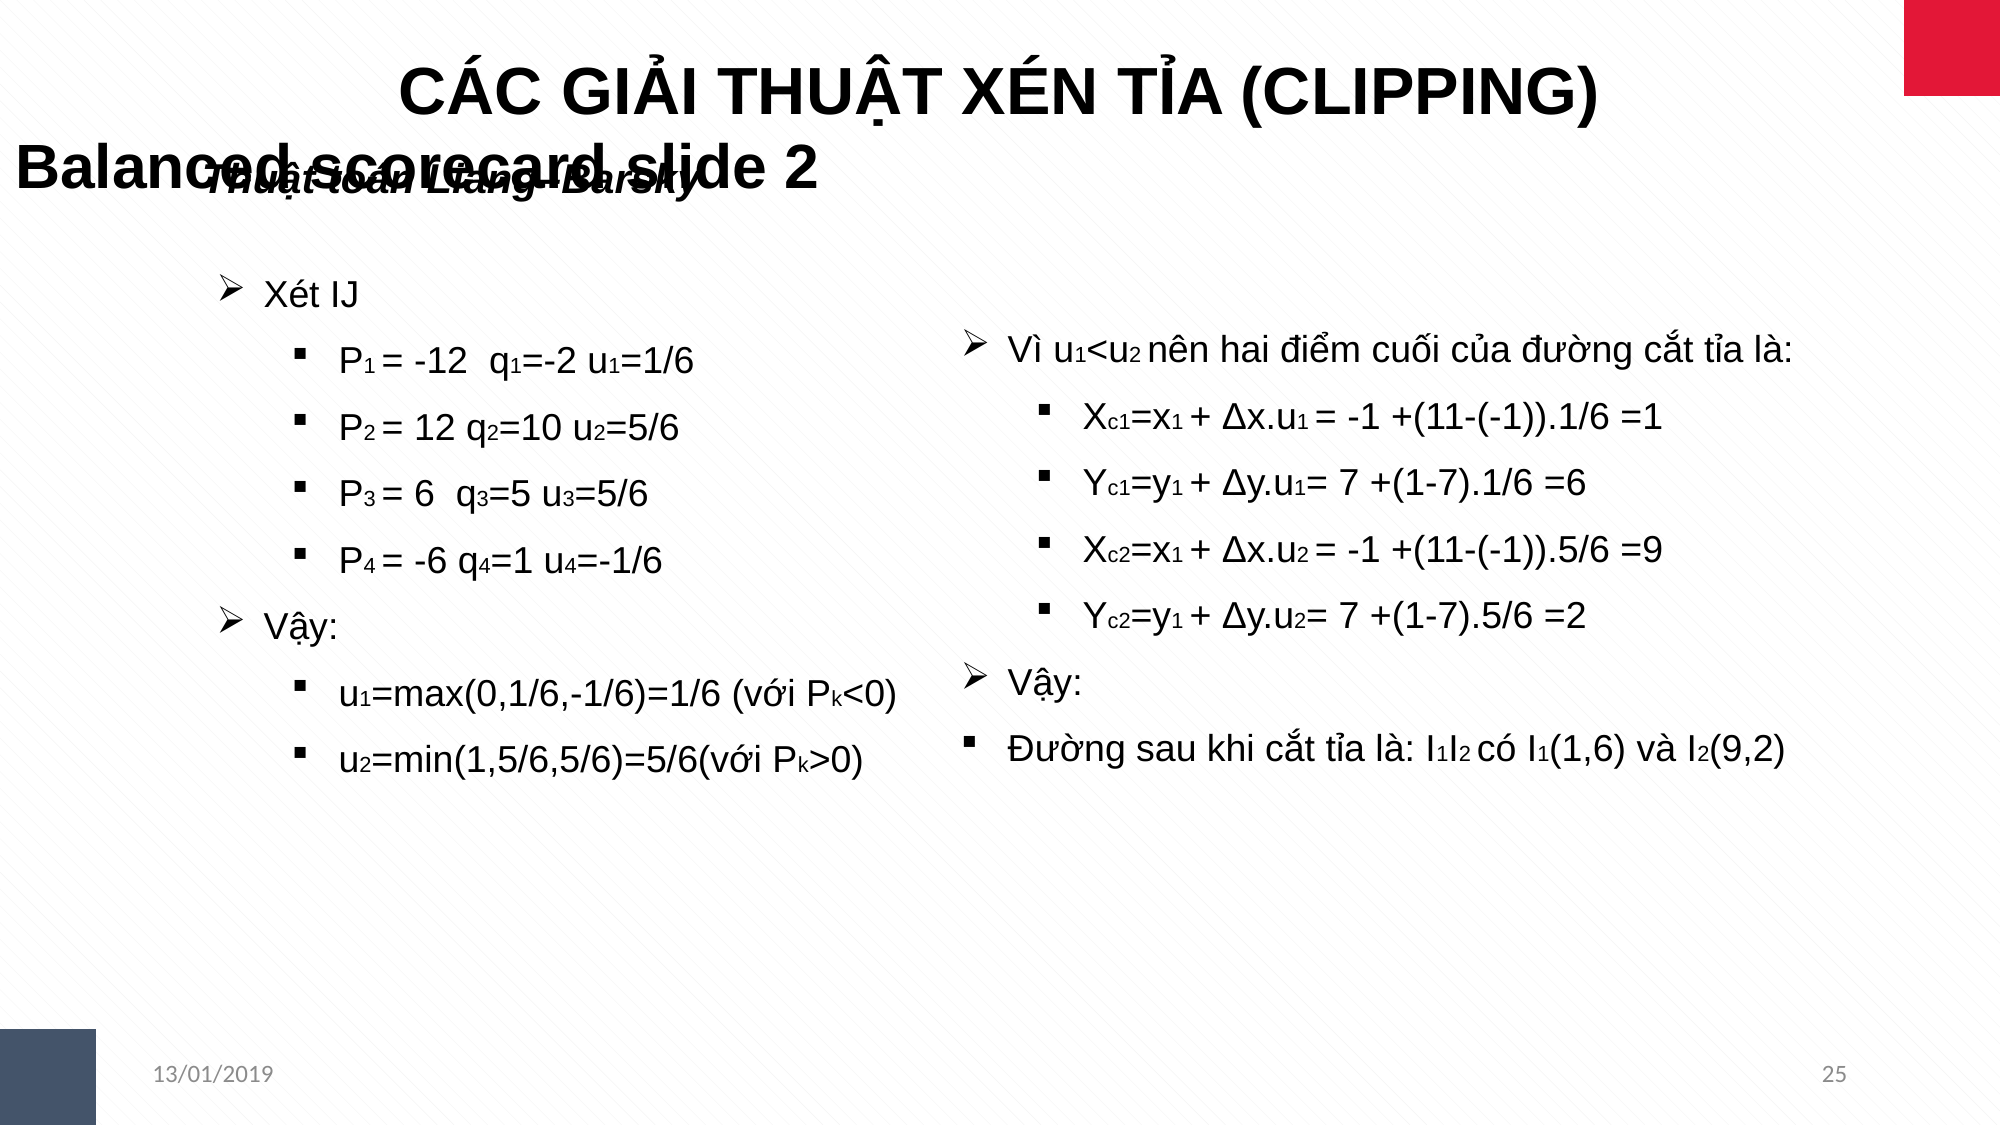

CÁC GIẢI THUẬT XÉN TỈA (CLIPPING)
Balanced scorecard slide 2
Thuật toán Liang–Barsky
Xét IJ
P1 = -12  q1=-2 u1=1/6
P2 = 12 q2=10 u2=5/6
P3 = 6  q3=5 u3=5/6
P4 = -6 q4=1 u4=-1/6
Vậy:
u1=max(0,1/6,-1/6)=1/6 (với Pk<0)
u2=min(1,5/6,5/6)=5/6(với Pk>0)
Vì u1<u2 nên hai điểm cuối của đường cắt tỉa là:
Xc1=x1 + Δx.u1 = -1 +(11-(-1)).1/6 =1
Yc1=y1 + Δy.u1= 7 +(1-7).1/6 =6
Xc2=x1 + Δx.u2 = -1 +(11-(-1)).5/6 =9
Yc2=y1 + Δy.u2= 7 +(1-7).5/6 =2
Vậy:
Đường sau khi cắt tỉa là: I1I2 có I1(1,6) và I2(9,2)

13/01/2019
25